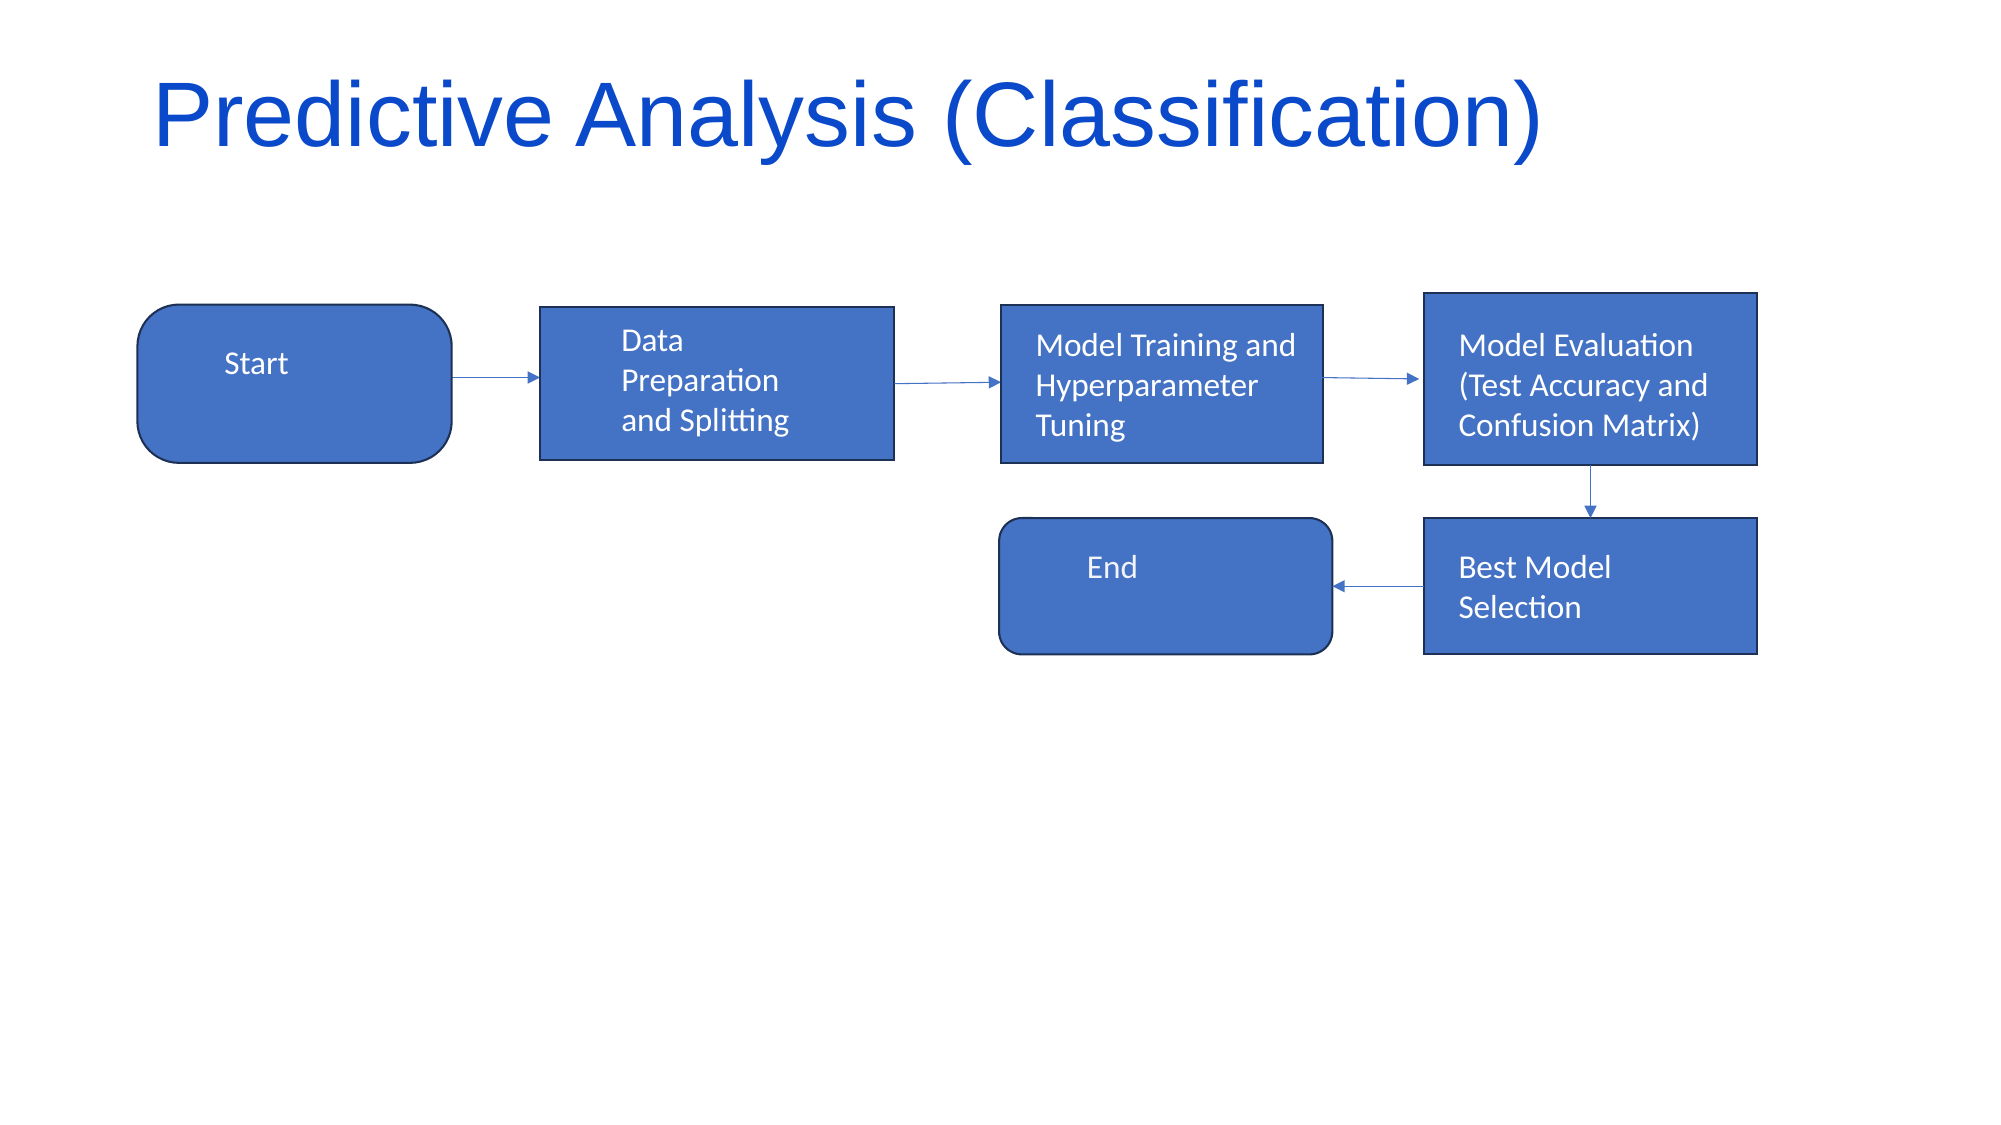

# Predictive Analysis (Classification)

Data Preparation and Splitting
Model Training and Hyperparameter Tuning
Model Evaluation (Test Accuracy and Confusion Matrix)
Start

End
Best Model Selection